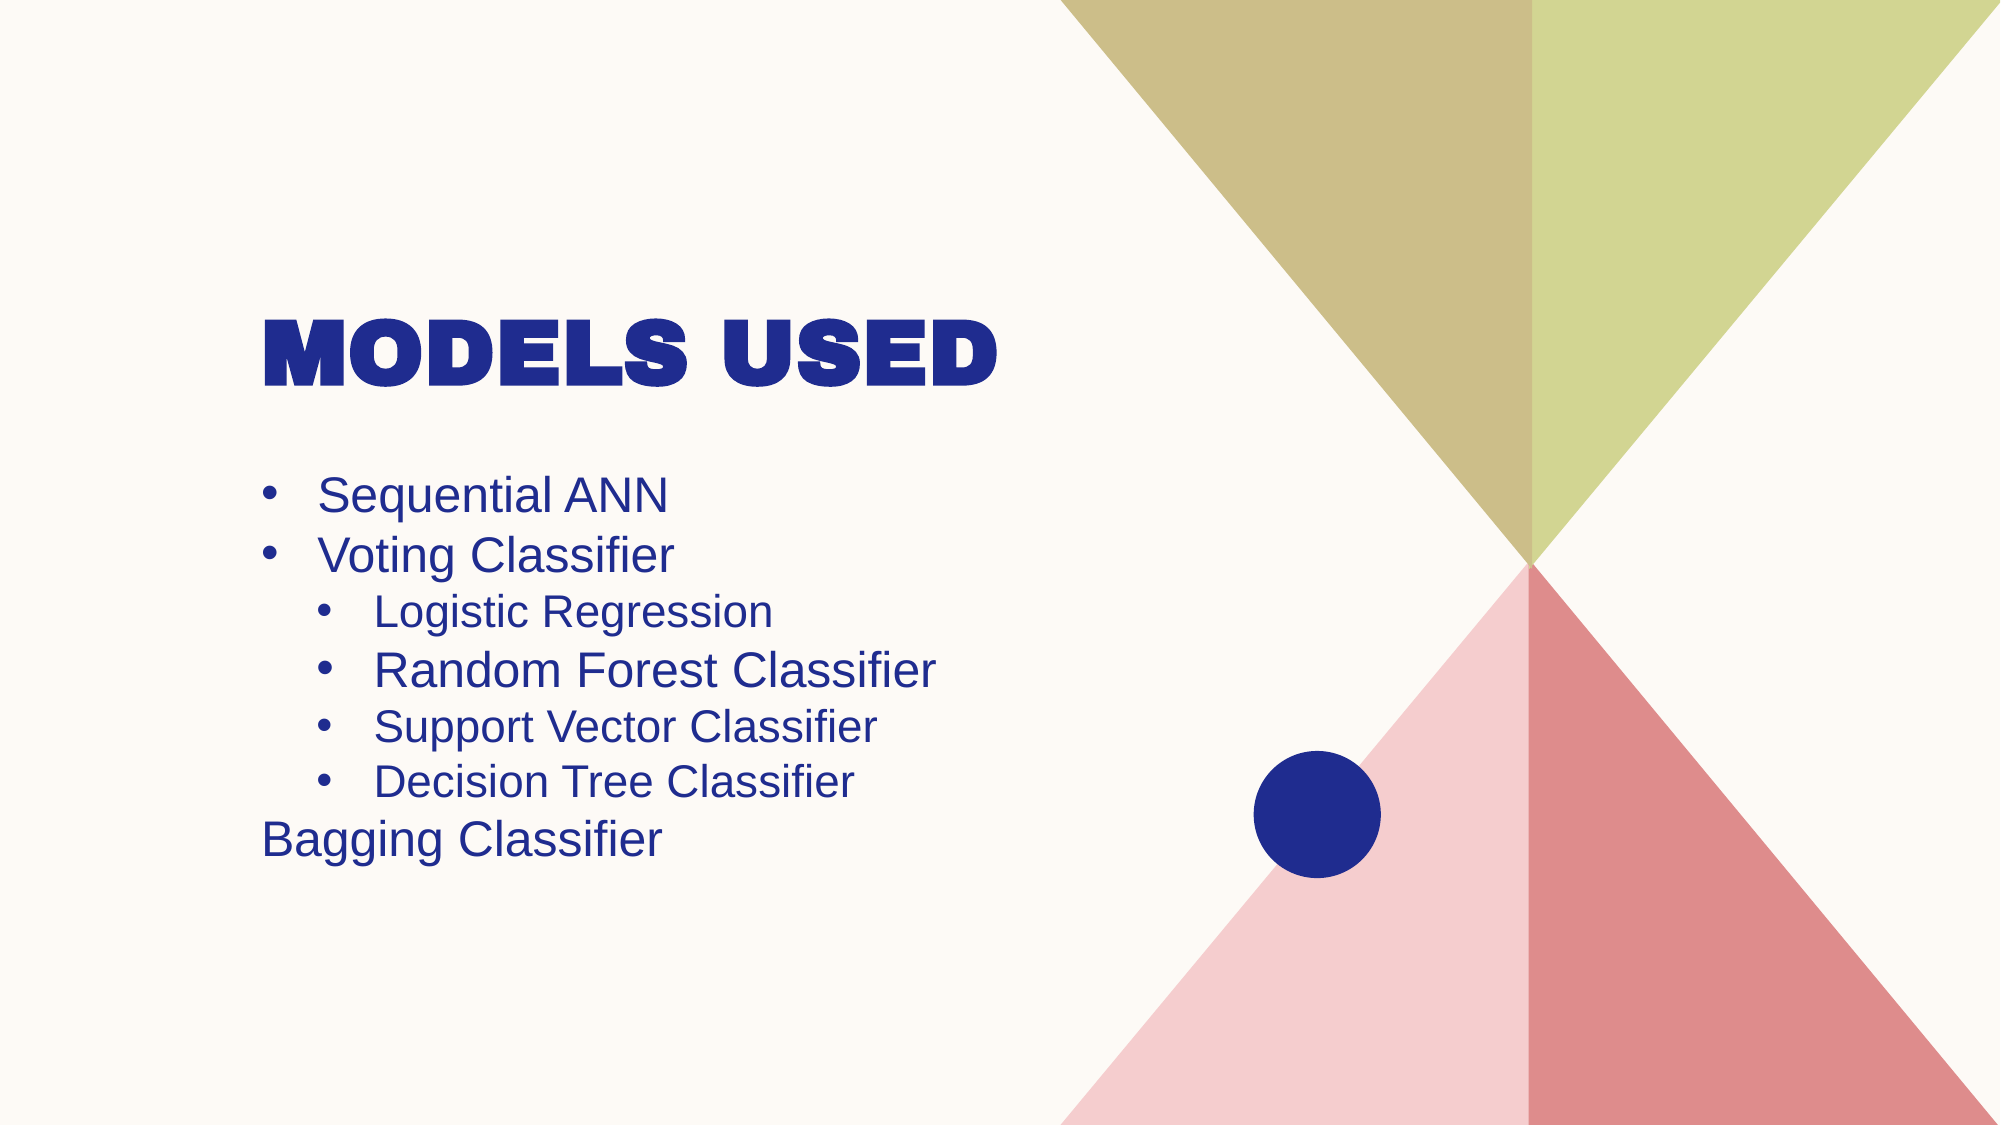

# Models used
Sequential ANN
Voting Classifier
Logistic Regression
Random Forest Classifier
Support Vector Classifier
Decision Tree Classifier
Bagging Classifier